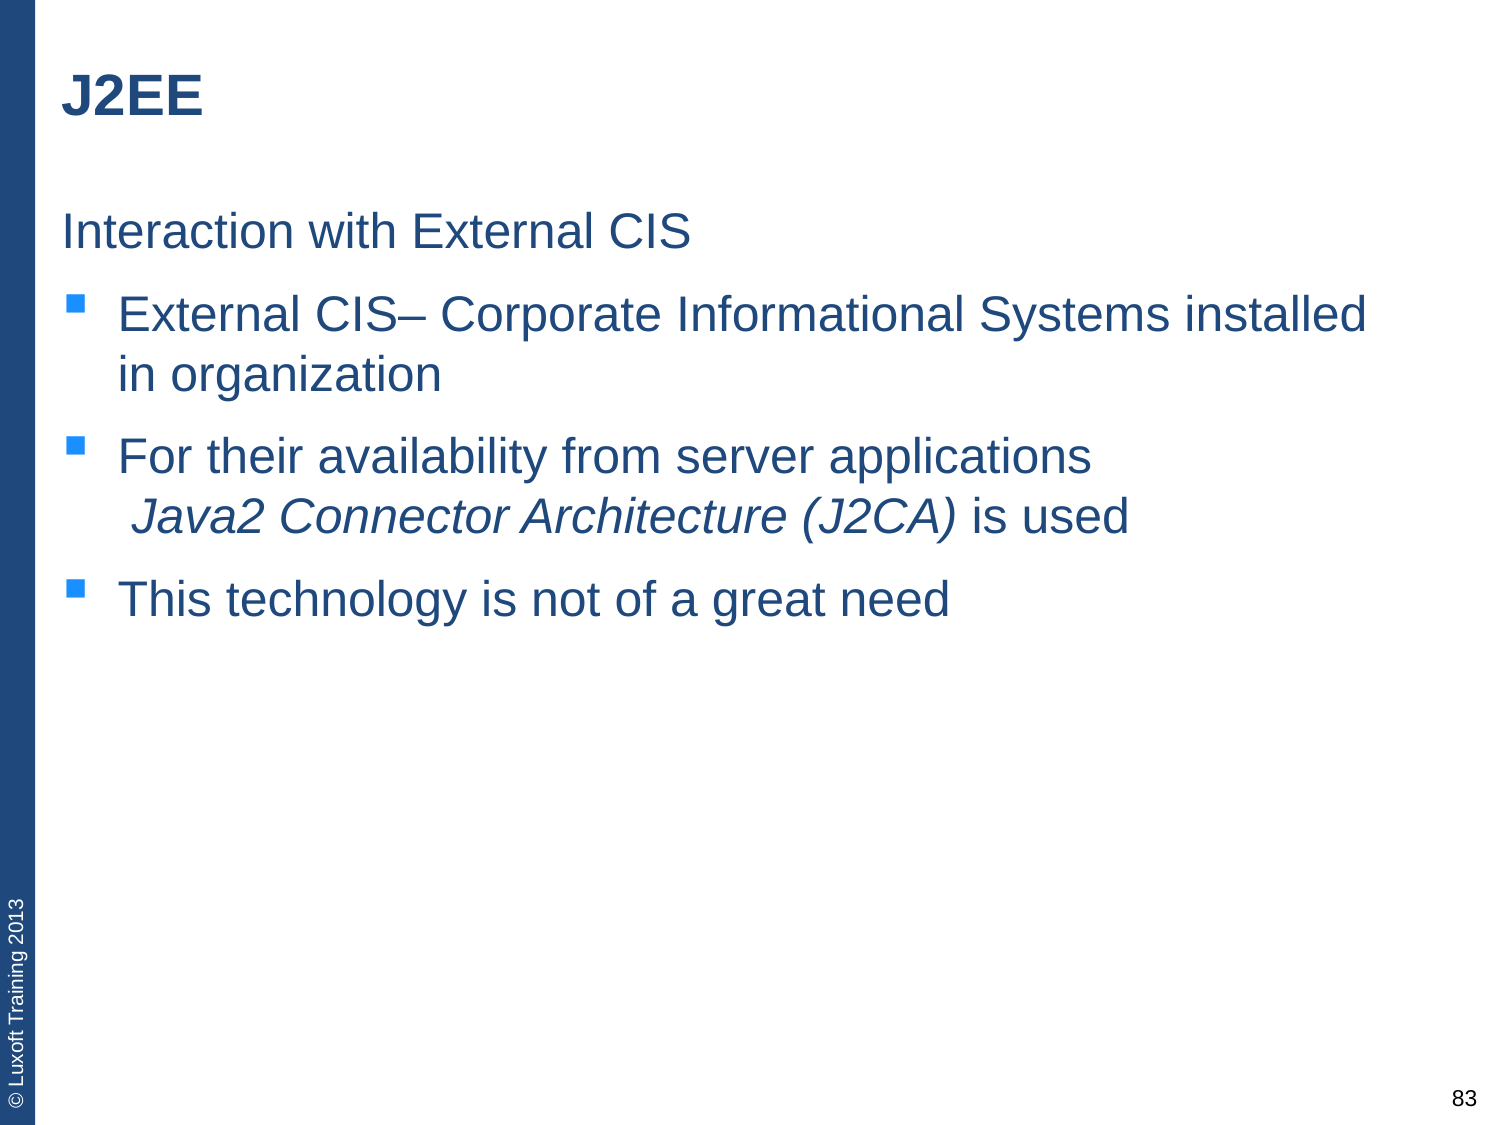

# J2EE

Interaction with External CIS
External CIS– Corporate Informational Systems installed in organization
For their availability from server applications
 Java2 Connector Architecture (J2CA) is used
This technology is not of a great need